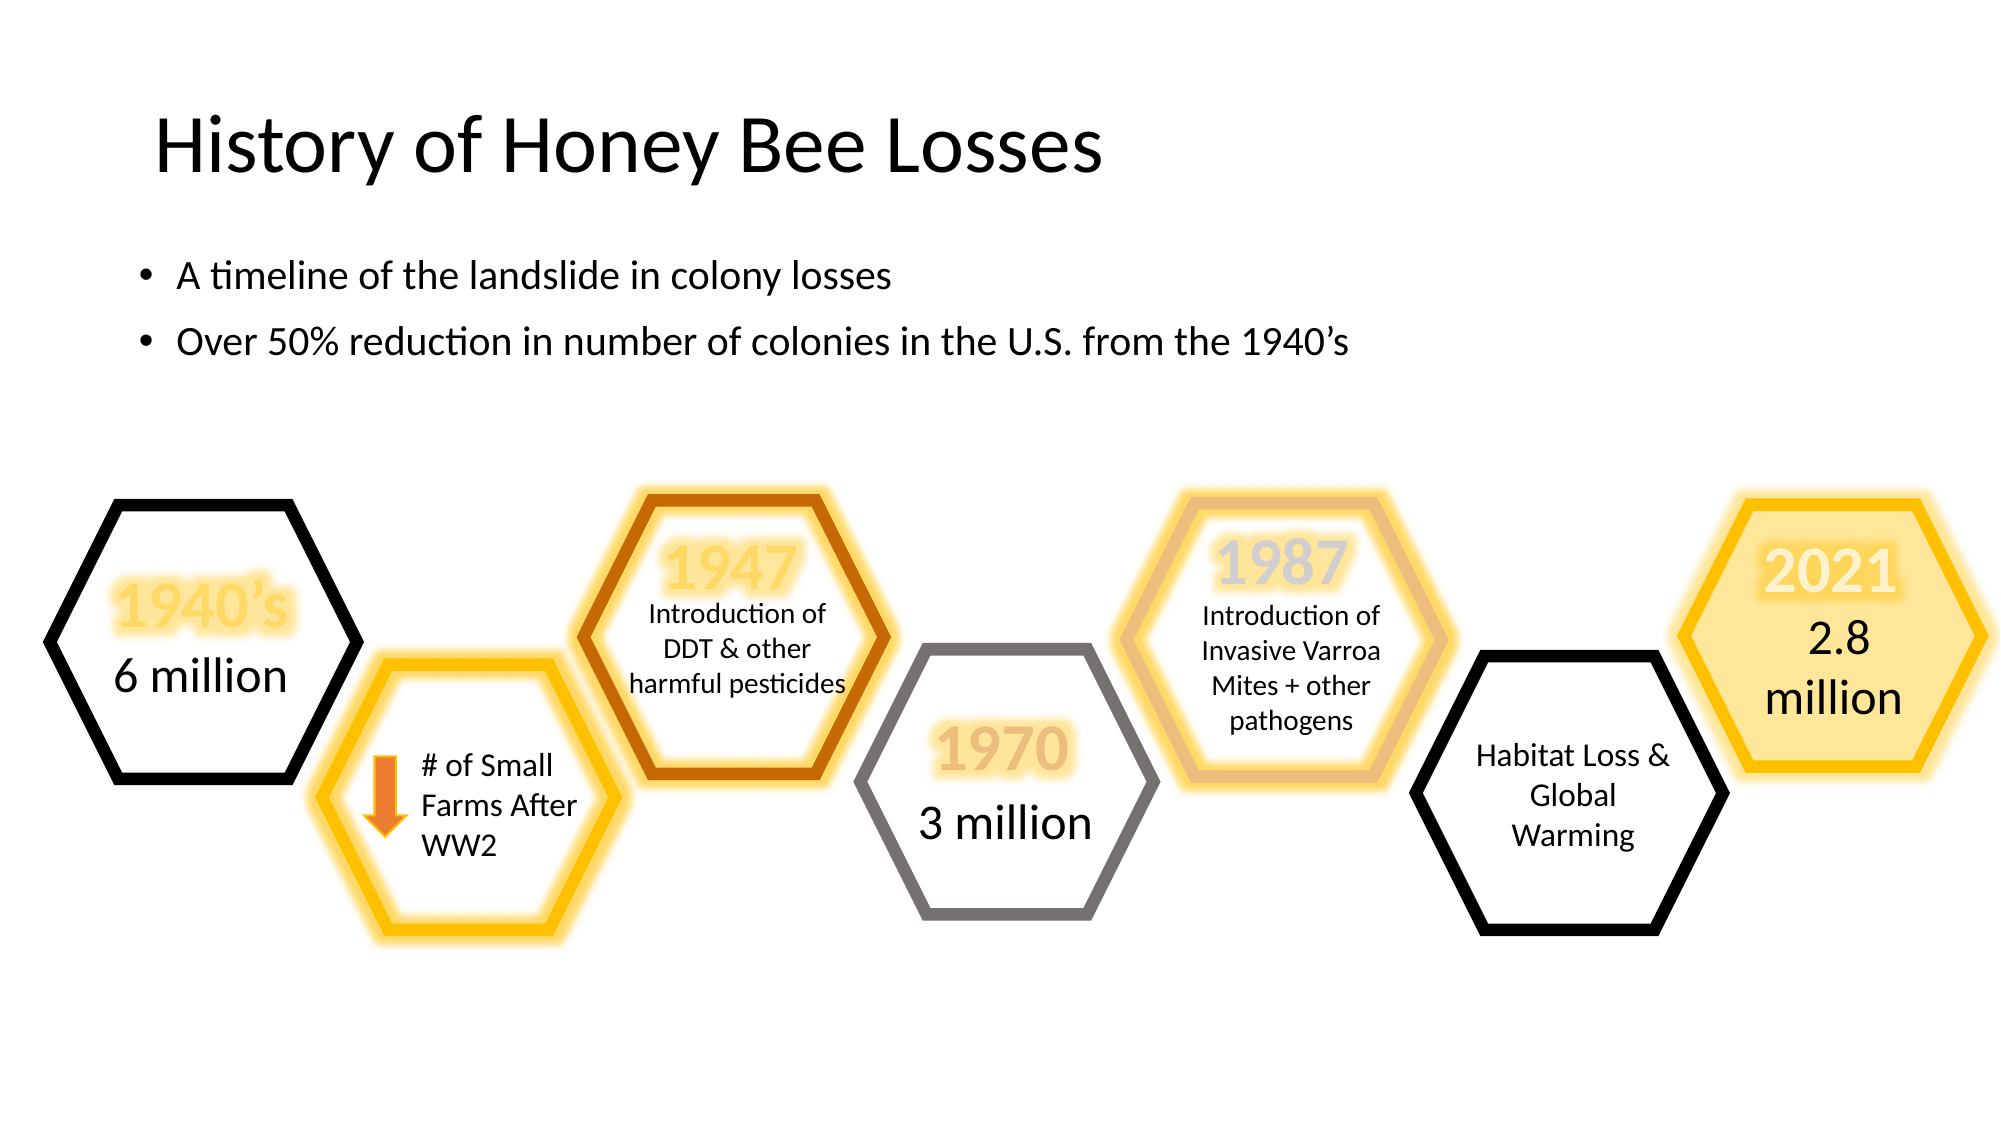

# History of Honey Bee Losses
A timeline of the landslide in colony losses
Over 50% reduction in number of colonies in the U.S. from the 1940’s

Introduction of DDT & other harmful pesticides
 1947

 1987
Introduction of Invasive Varroa Mites + other pathogens

2021
 2.8 million

 1940’s
6 million

 1970
3 million

Habitat Loss & Global Warming

# of Small Farms After WW2